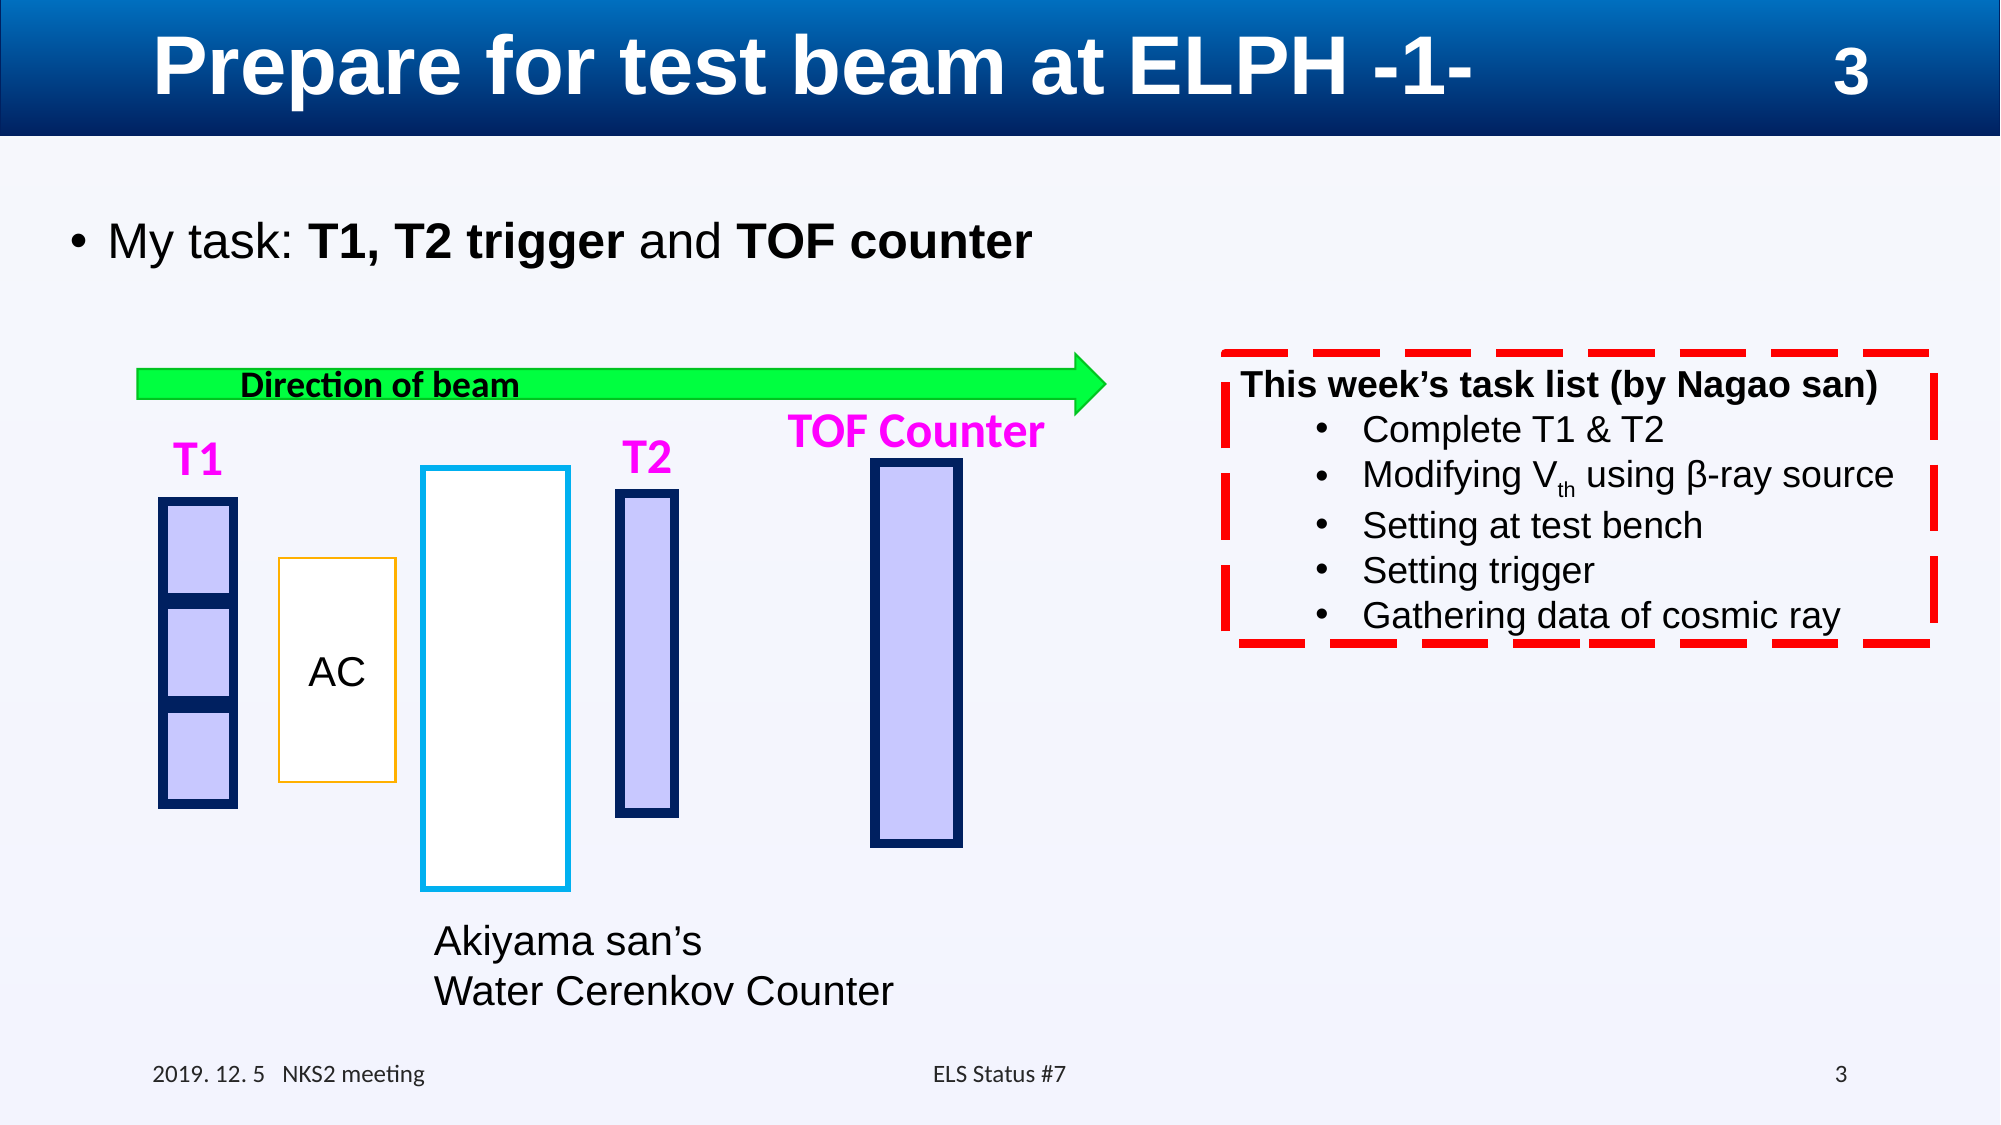

# Prepare for test beam at ELPH -1-
My task: T1, T2 trigger and TOF counter
Direction of beam
This week’s task list (by Nagao san)
Complete T1 & T2
Modifying Vth using β-ray source
Setting at test bench
Setting trigger
Gathering data of cosmic ray

TOF Counter
T2
T1

AC

Akiyama san’s
Water Cerenkov Counter
2019. 12. 5   NKS2 meeting
ELS Status #7
3